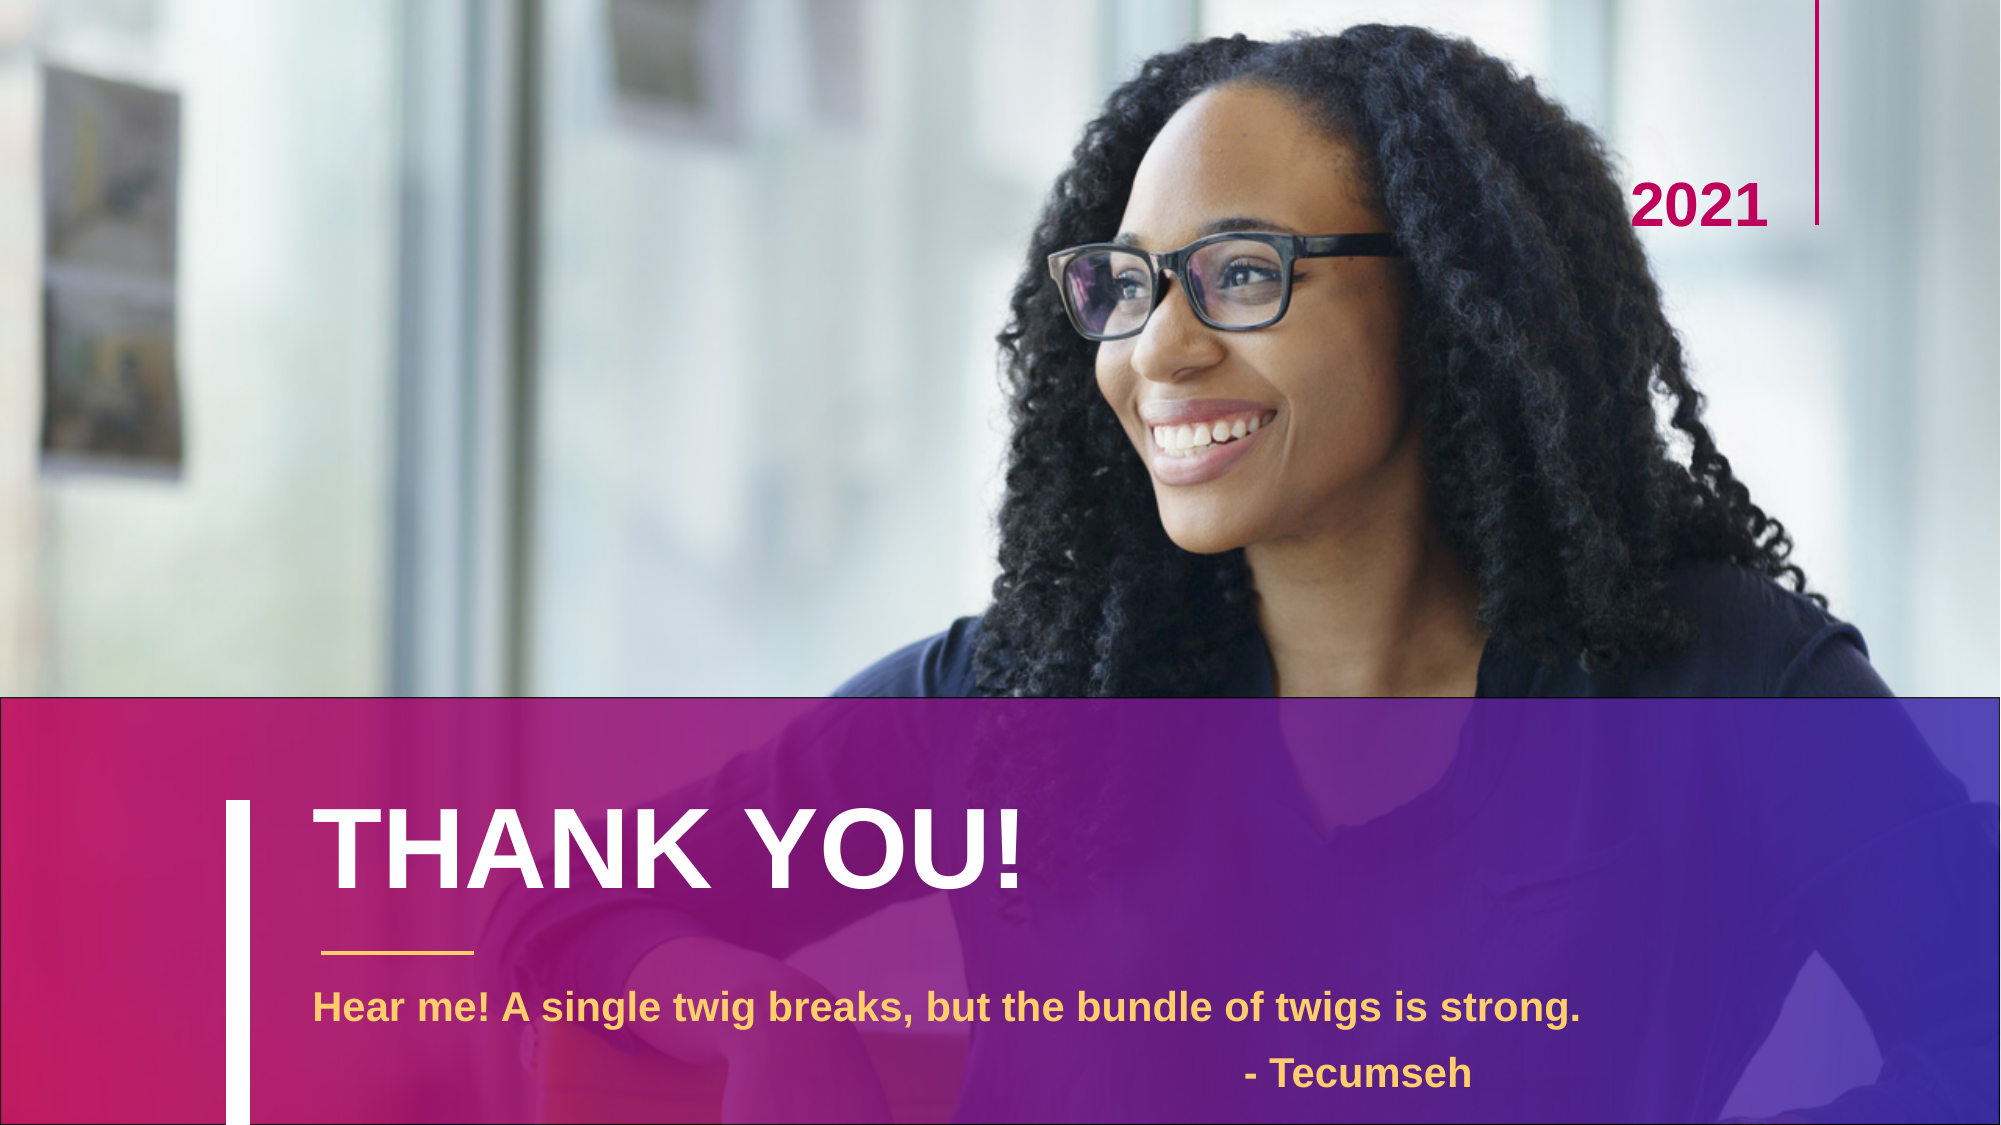

2021
# THANK YOU!
Hear me! A single twig breaks, but the bundle of twigs is strong.
                                                                                 - Tecumseh